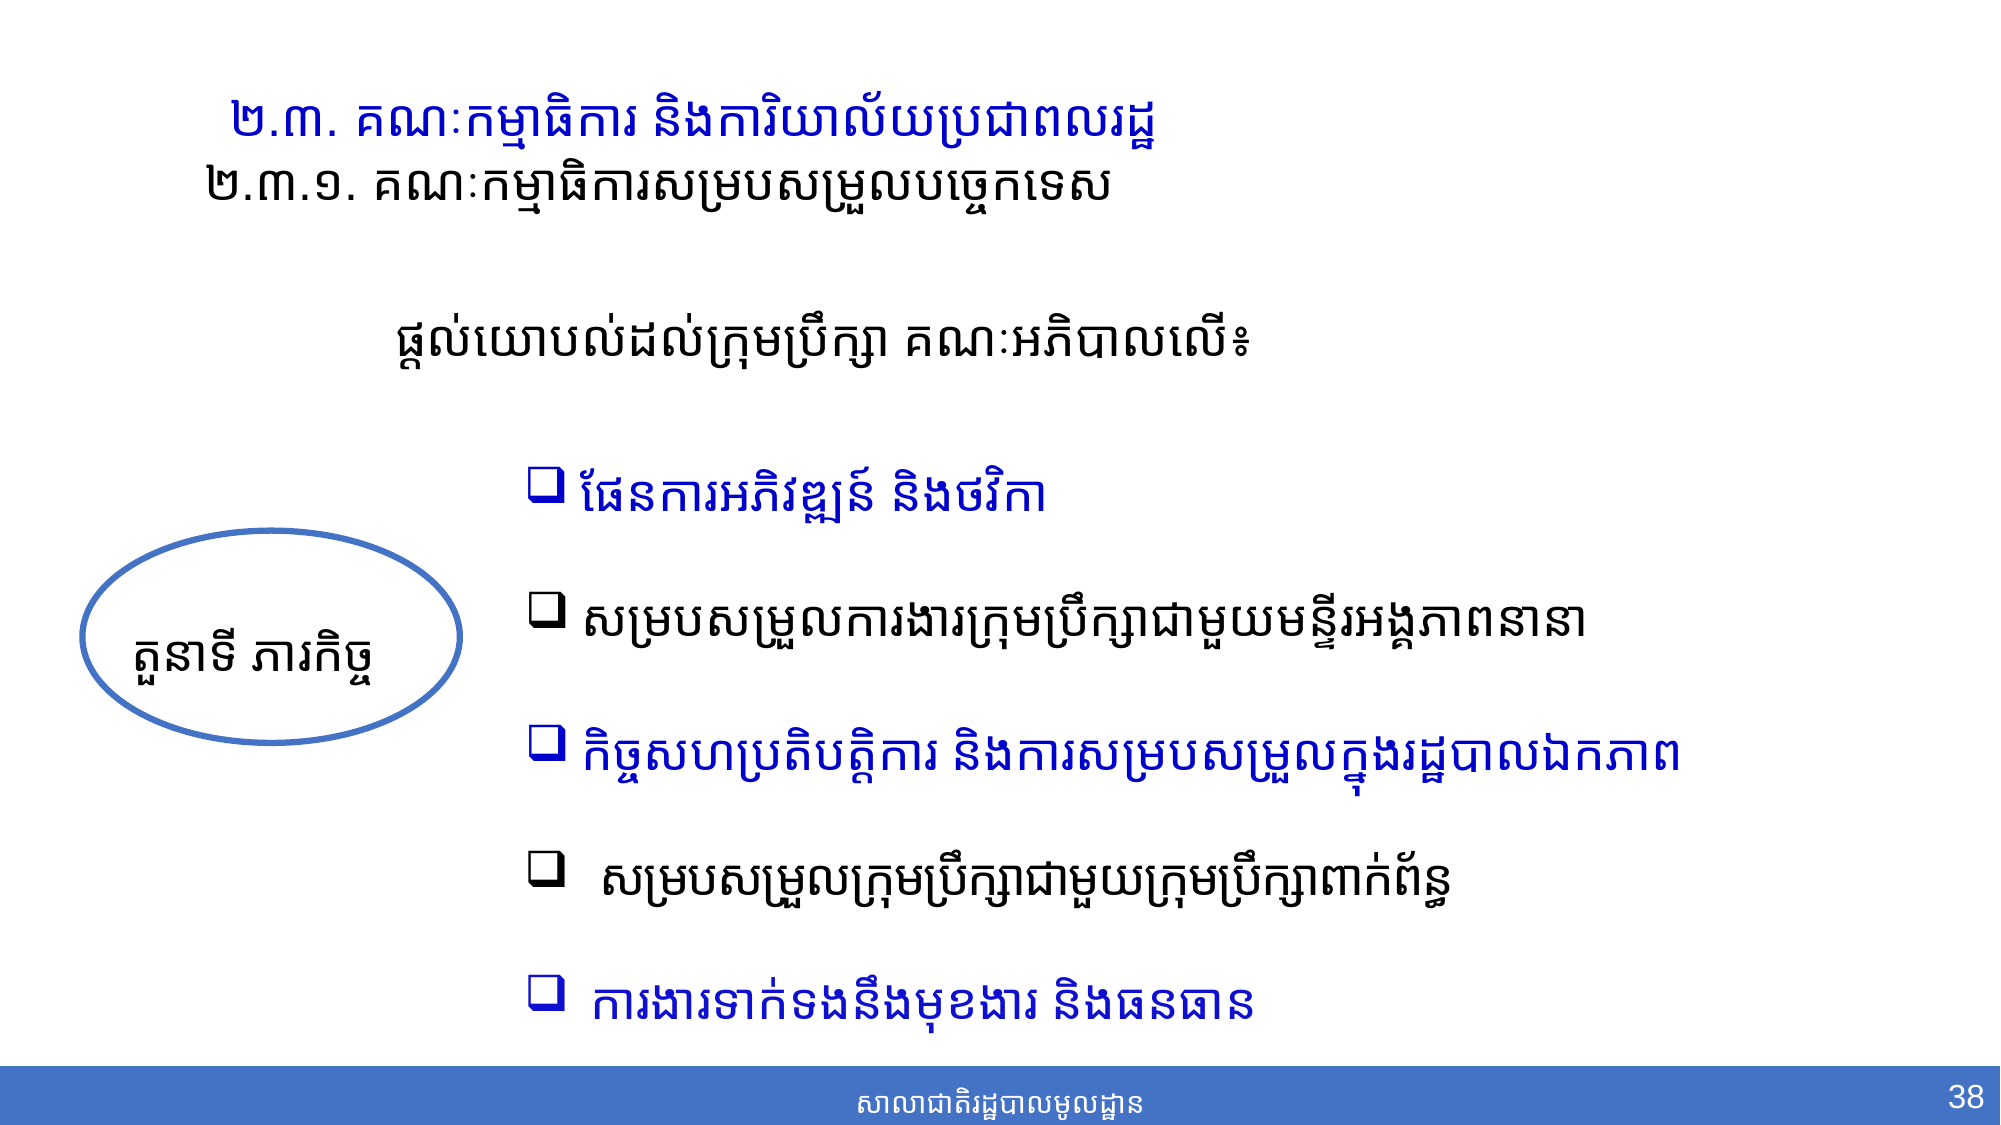

២.៣. គណៈកម្មាធិការ និង​ការិយាល័យ​ប្រជាពលរដ្ឋ

២.៣.១. គណៈកម្មាធិការសម្របសម្រួលបច្ចេកទេស
ផ្ដល់យោបល់ដល់ក្រុមប្រឹក្សា គណៈអភិបាលលើ៖
ផែនការអភិវឌ្ឍន៍ និងថវិកា
សម្របសម្រួលការងារក្រុមប្រឹក្សាជាមួយមន្ទីរអង្គភាពនានា
កិច្ចសហប្រតិបត្ដិការ និងការសម្របសម្រួលក្នុងរដ្ឋបាលឯកភាព
សម្របសម្រួលក្រុមប្រឹក្សាជាមួយក្រុមប្រឹក្សាពាក់ព័ន្ធ
ការងារទាក់ទងនឹងមុខងារ និងធនធាន
តួនាទី ភារកិច្ច
38